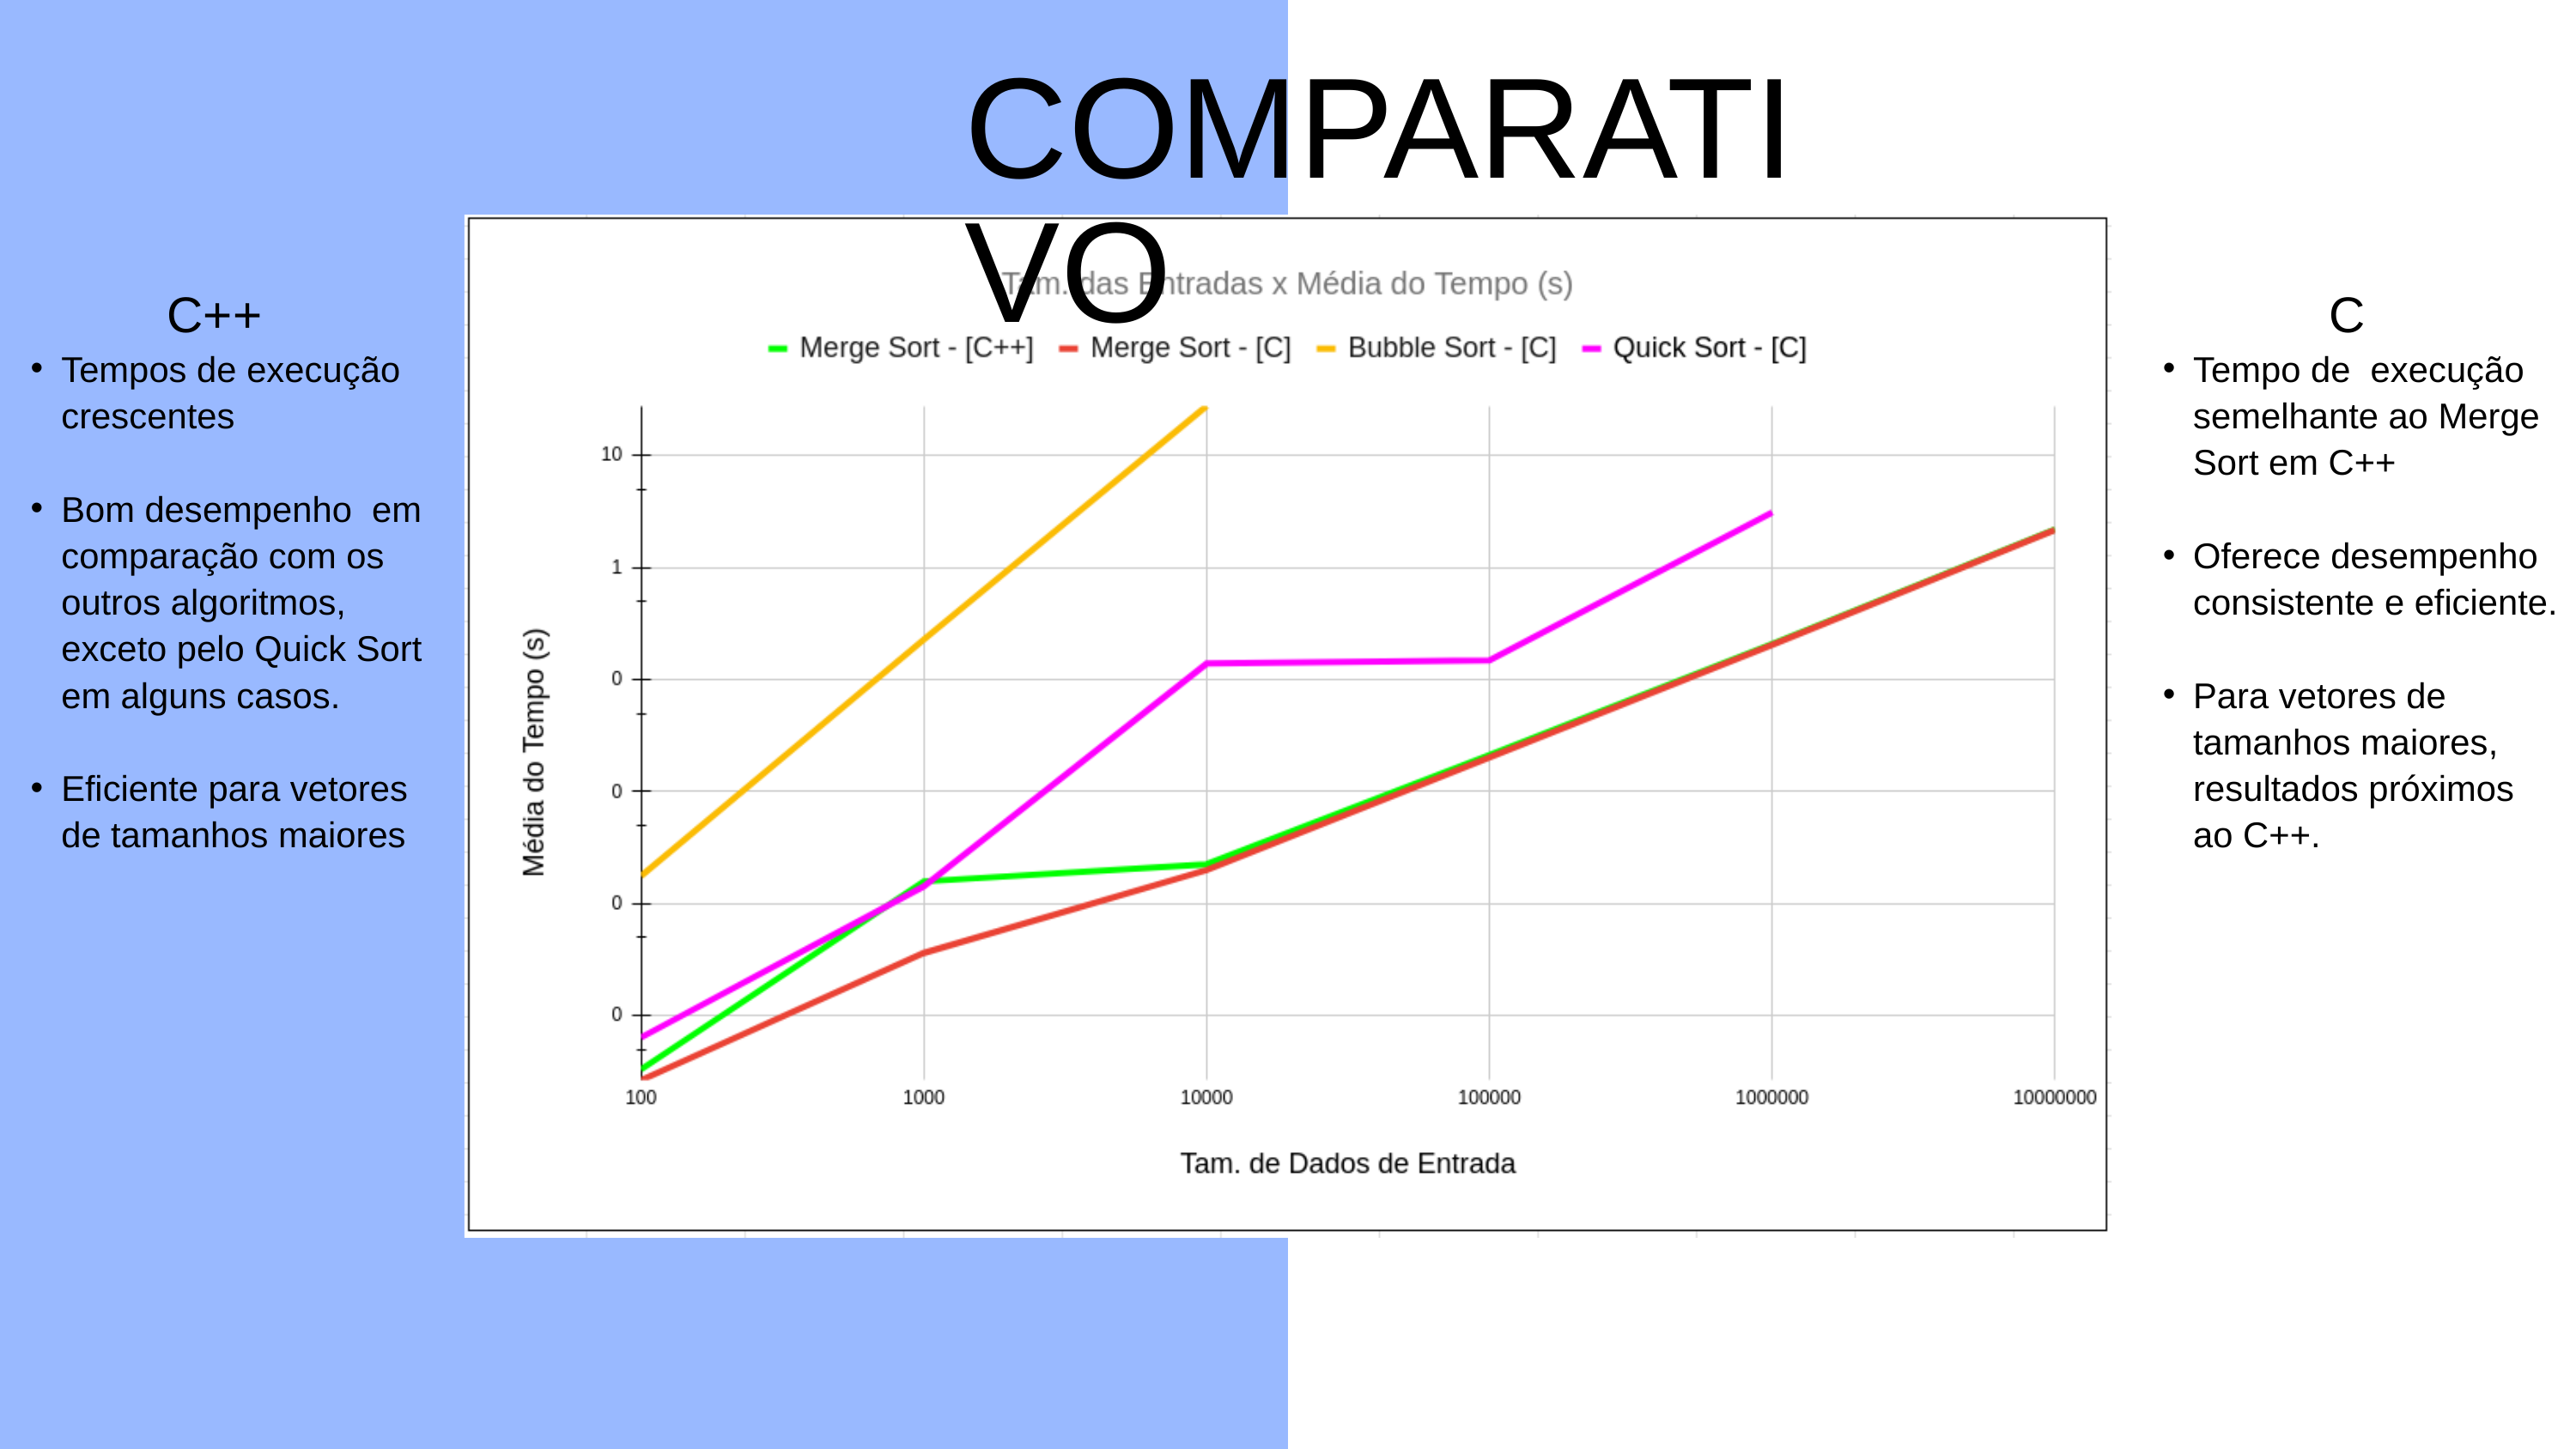

COMPARATIVO

C++
Tempos de execução crescentes

Bom desempenho  em comparação com os outros algoritmos, exceto pelo Quick Sort em alguns casos.

Eficiente para vetores de tamanhos maiores
C
Tempo de  execução semelhante ao Merge Sort em C++

Oferece desempenho consistente e eficiente.

Para vetores de tamanhos maiores, resultados próximos ao C++.